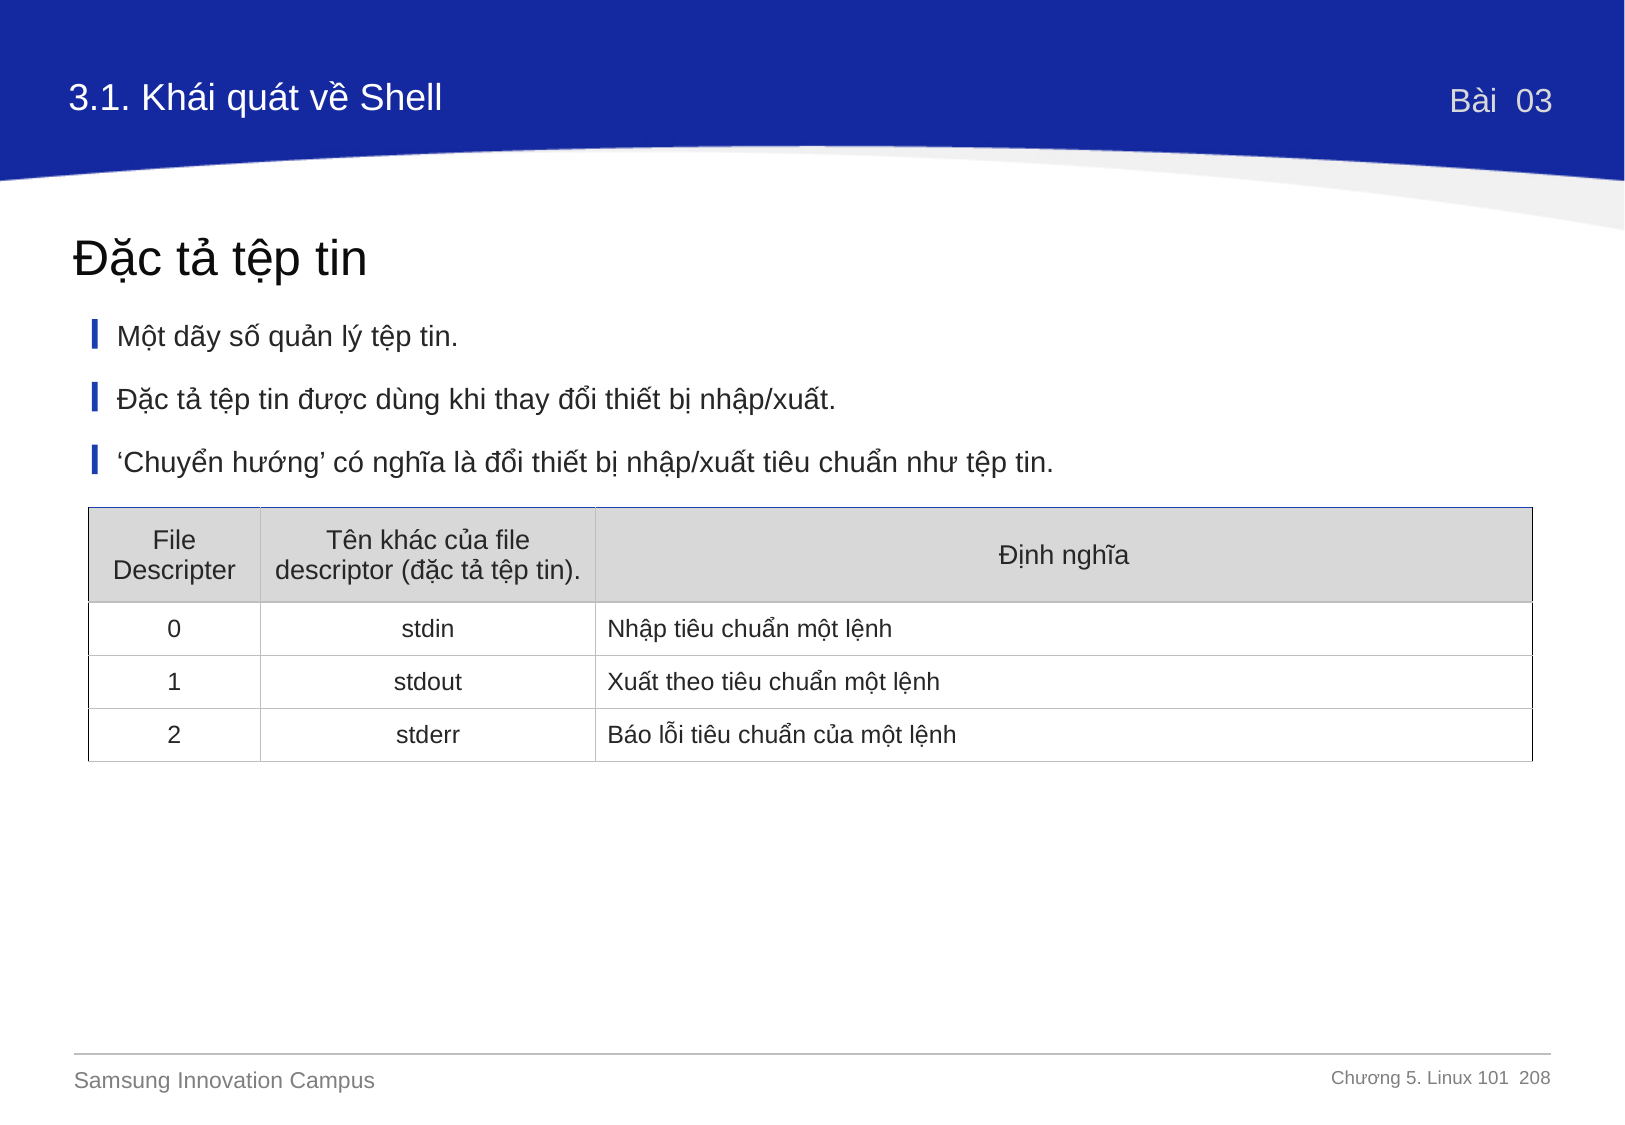

3.1. Khái quát về Shell
Bài  03
Đặc tả tệp tin
Một dãy số quản lý tệp tin.

Đặc tả tệp tin được dùng khi thay đổi thiết bị nhập/xuất.

‘Chuyển hướng’ có nghĩa là đổi thiết bị nhập/xuất tiêu chuẩn như tệp tin.

| File Descripter | Tên khác của file descriptor (đặc tả tệp tin). | Định nghĩa |
| --- | --- | --- |
| 0 | stdin | Nhập tiêu chuẩn một lệnh |
| 1 | stdout | Xuất theo tiêu chuẩn một lệnh |
| 2 | stderr | Báo lỗi tiêu chuẩn của một lệnh |